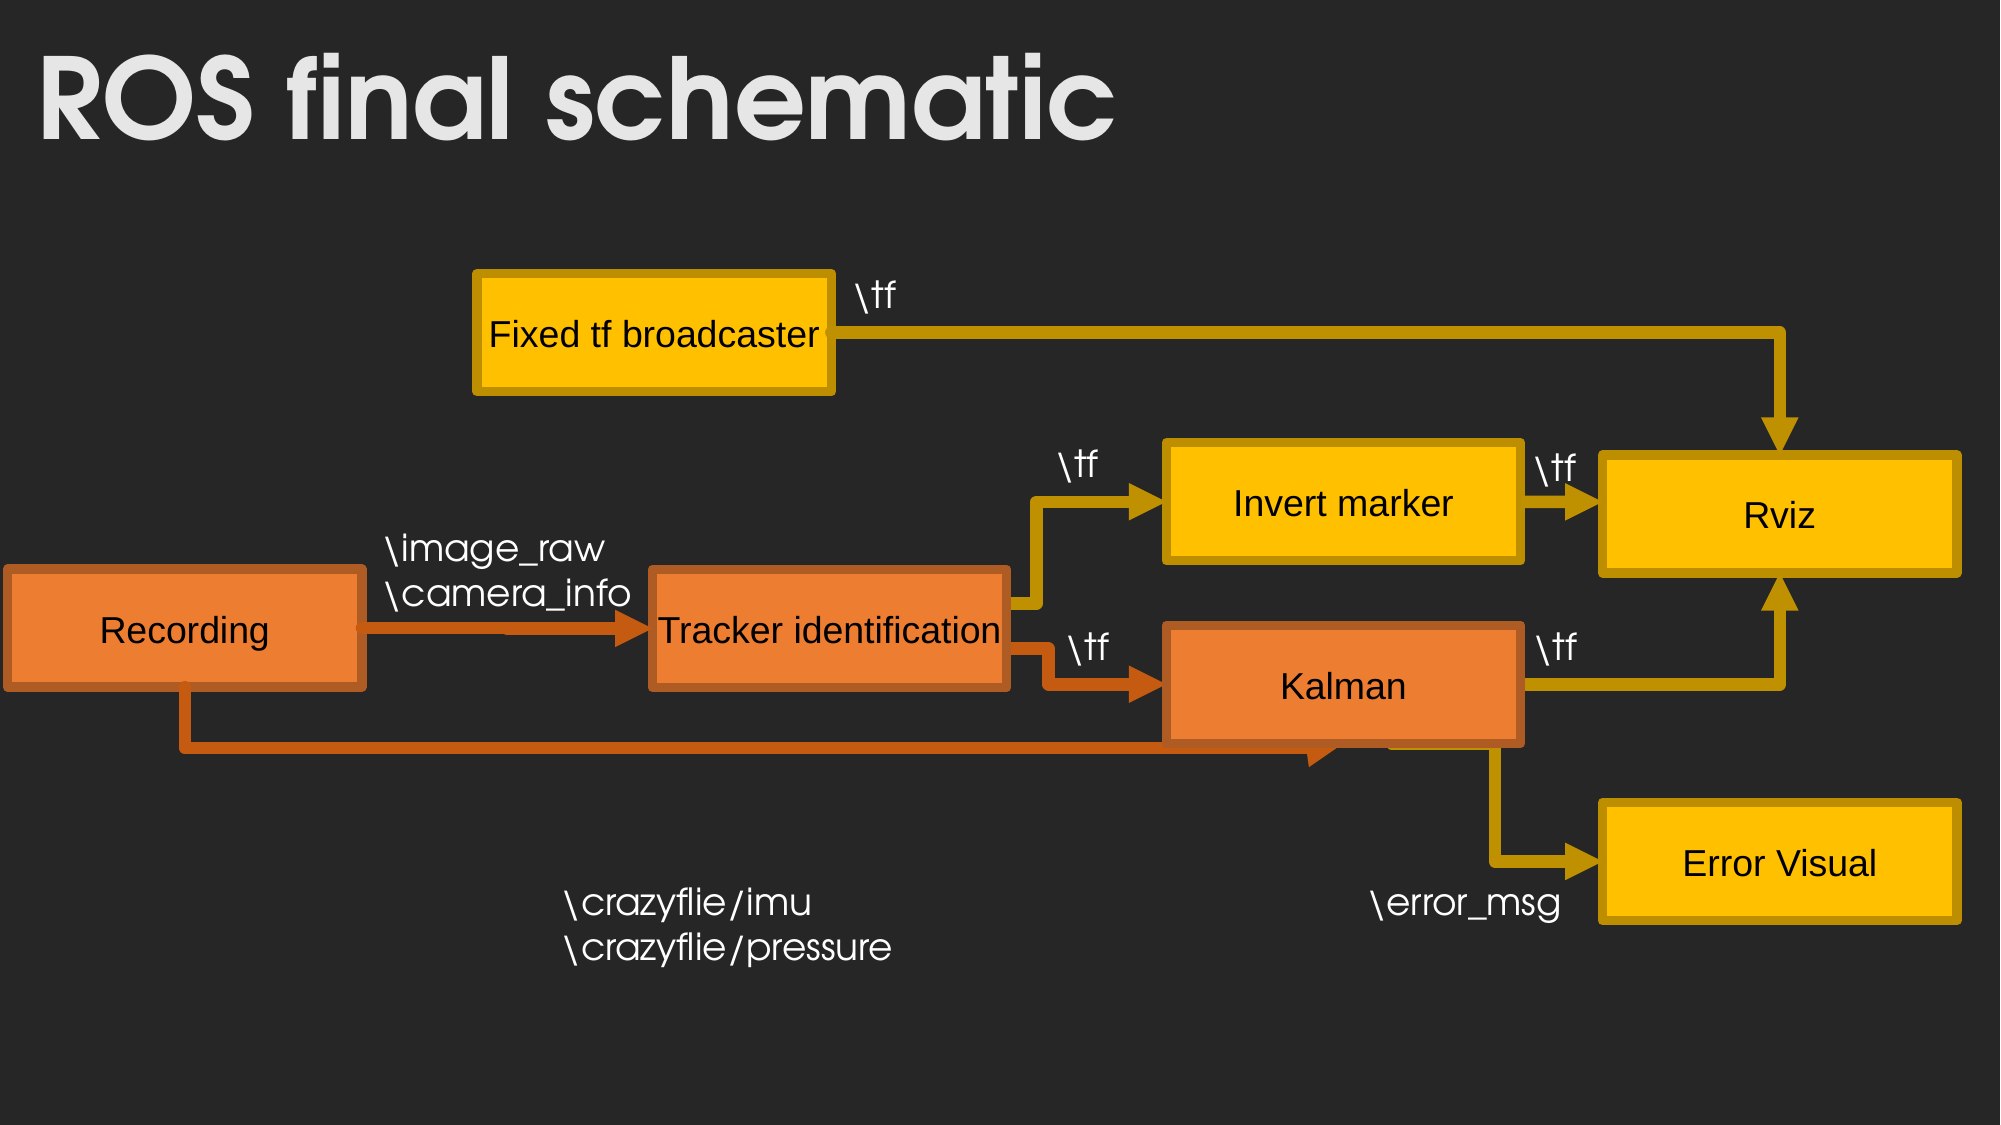

# ROS final schematic
\tf
Fixed tf broadcaster
\tf
\tf
Invert marker
Rviz

\image_raw
\camera_info
Recording
Tracker identification
\tf
\tf
Kalman
Error Visual
\crazyflie/imu
\crazyflie/pressure
\error_msg